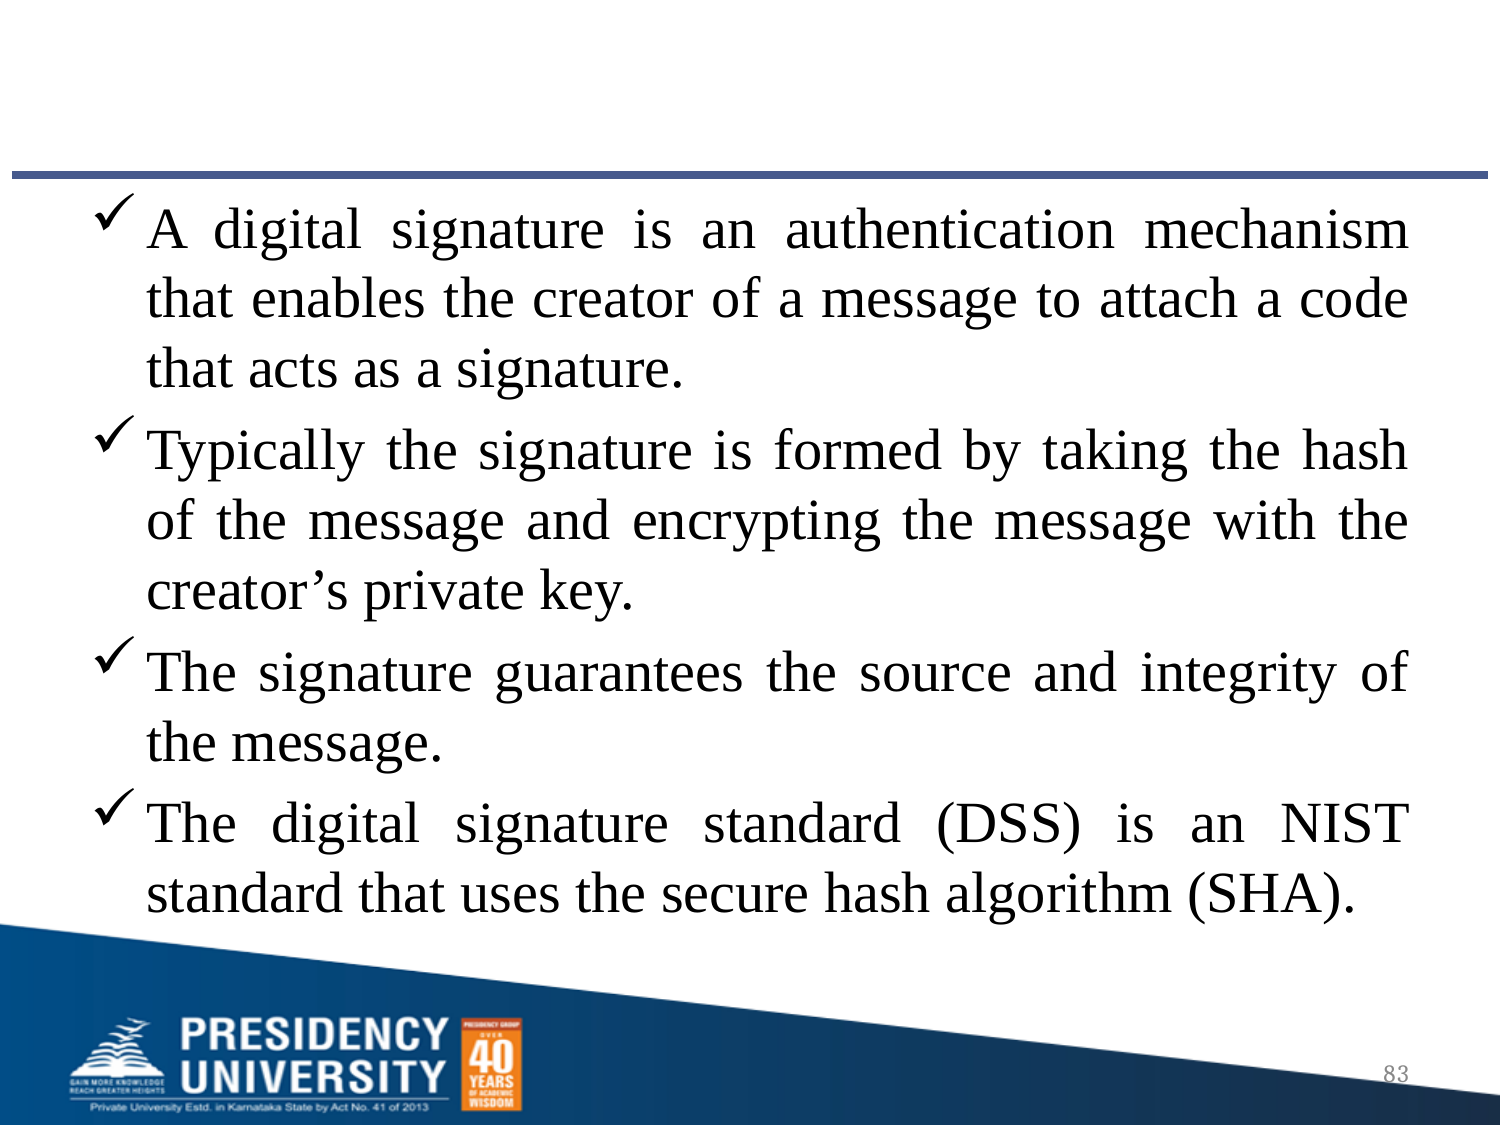

#
A digital signature is an authentication mechanism that enables the creator of a message to attach a code that acts as a signature.
Typically the signature is formed by taking the hash of the message and encrypting the message with the creator’s private key.
The signature guarantees the source and integrity of the message.
The digital signature standard (DSS) is an NIST standard that uses the secure hash algorithm (SHA).
83